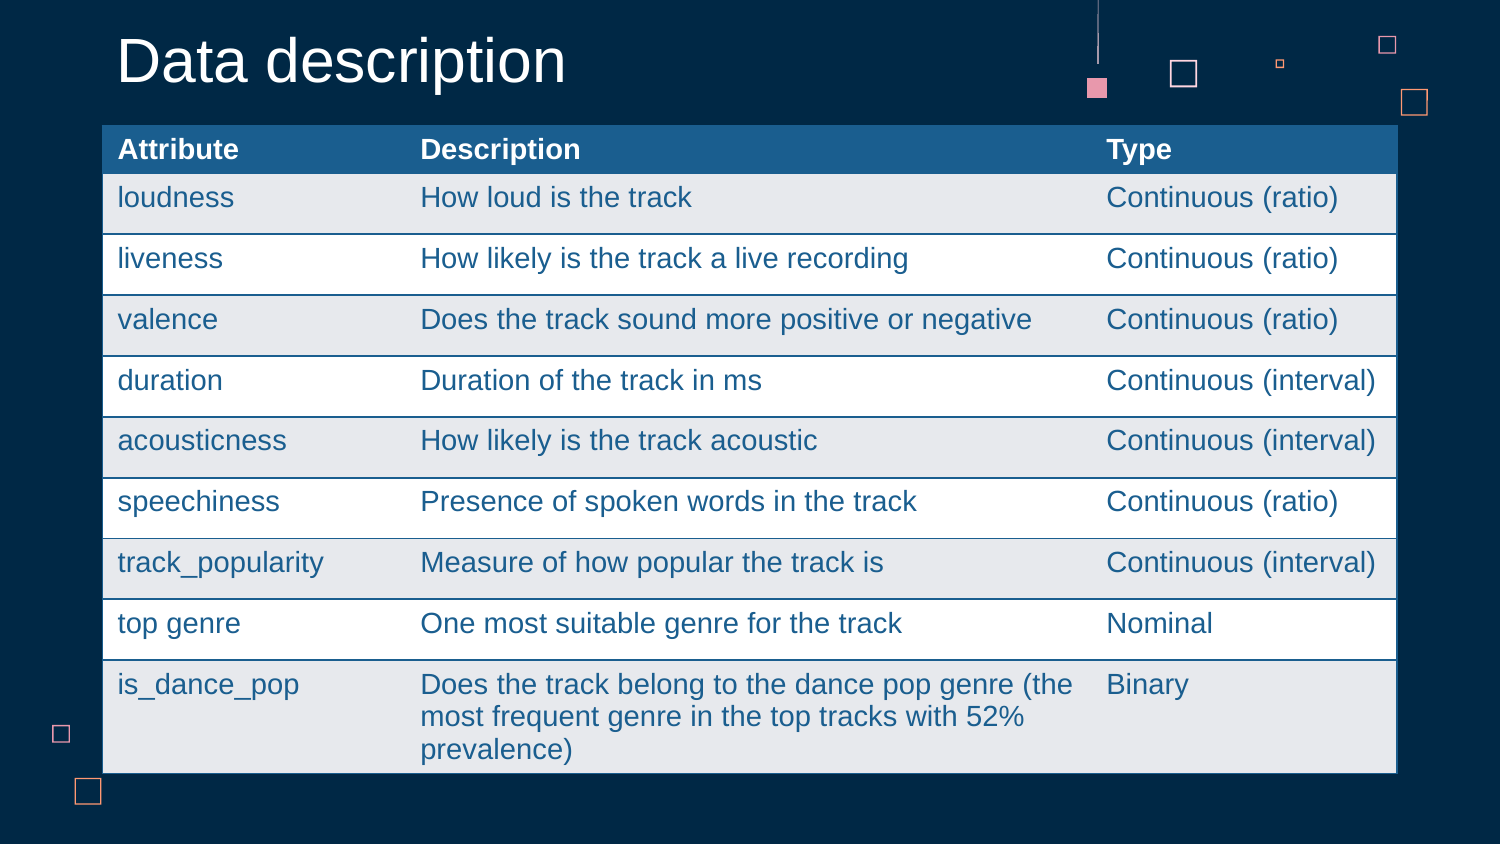

# Data description
| Attribute | Description | Type |
| --- | --- | --- |
| loudness | How loud is the track | Continuous (ratio) |
| liveness | How likely is the track a live recording | Continuous (ratio) |
| valence | Does the track sound more positive or negative | Continuous (ratio) |
| duration | Duration of the track in ms | Continuous (interval) |
| acousticness | How likely is the track acoustic | Continuous (interval) |
| speechiness | Presence of spoken words in the track | Continuous (ratio) |
| track\_popularity | Measure of how popular the track is | Continuous (interval) |
| top genre | One most suitable genre for the track | Nominal |
| is\_dance\_pop | Does the track belong to the dance pop genre (the most frequent genre in the top tracks with 52% prevalence) | Binary |